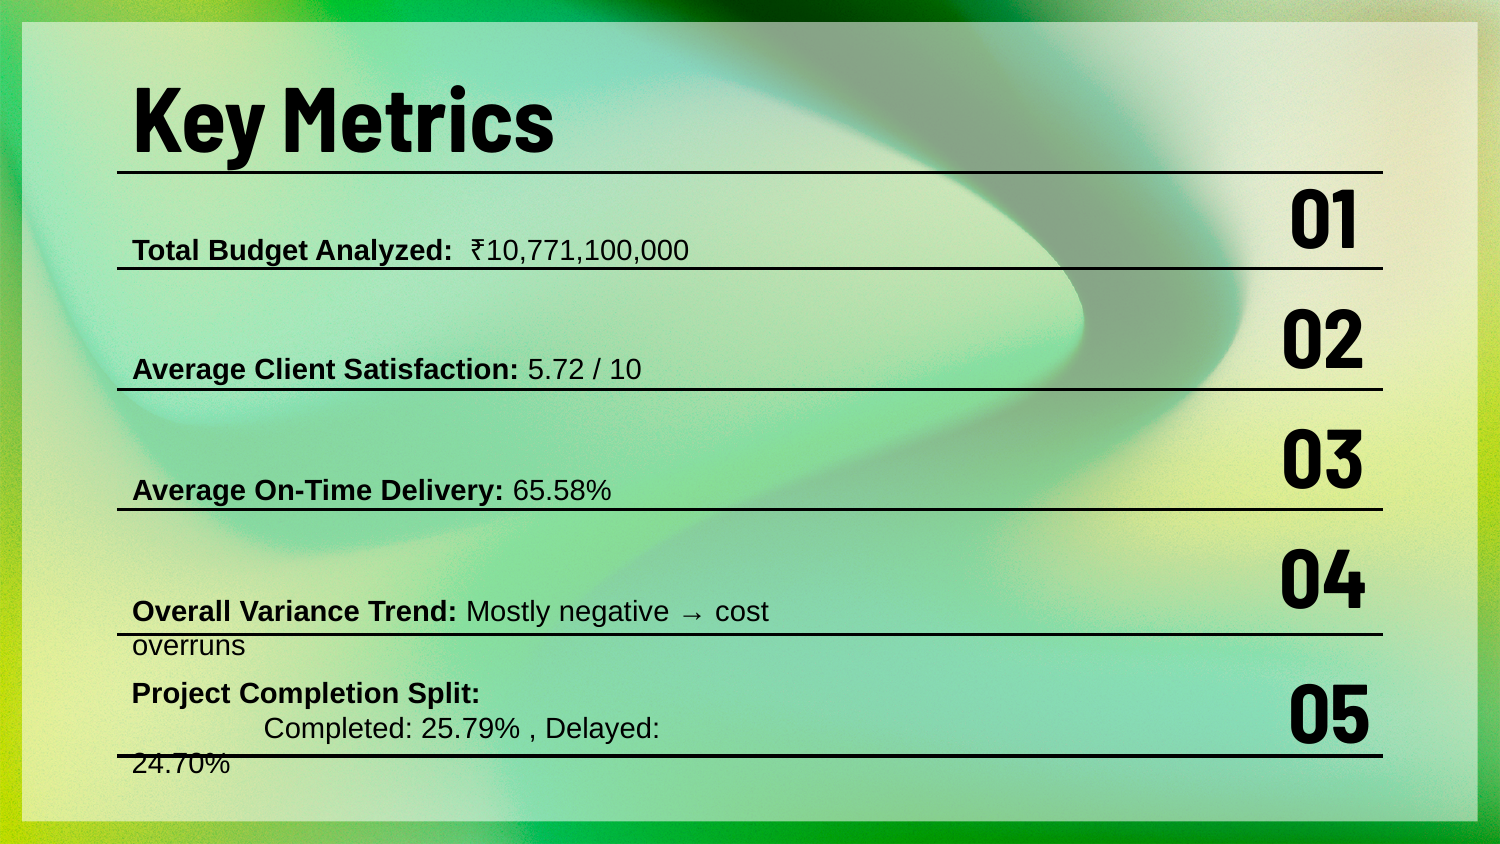

# Key Metrics
01
Total Budget Analyzed:  ₹10,771,100,000
02
Average Client Satisfaction: 5.72 / 10
03
Average On-Time Delivery: 65.58%
04
Overall Variance Trend: Mostly negative → cost overruns
05
Project Completion Split:                                               Completed: 25.79% , Delayed: 24.70%